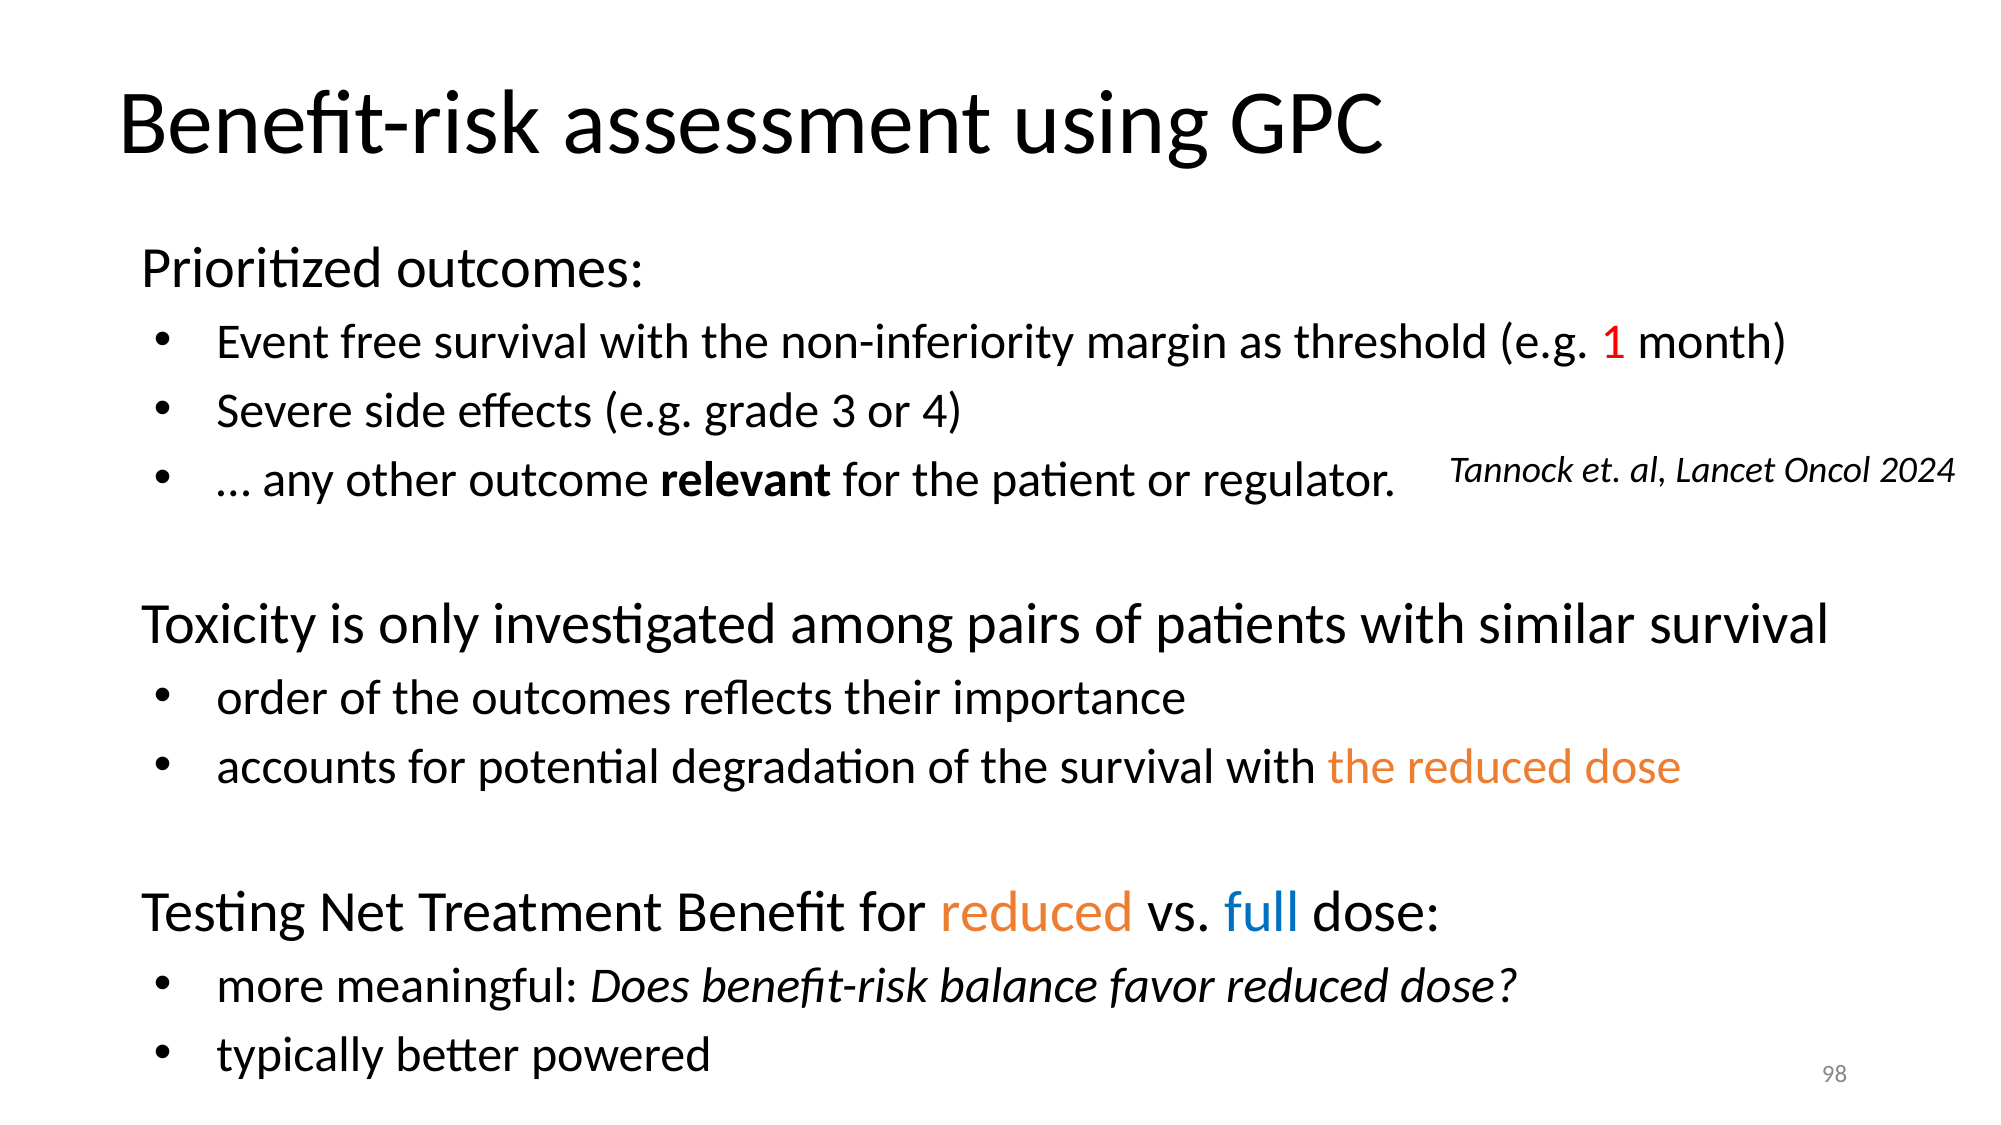

Benefit-risk assessment using GPC
Prioritized outcomes:
Event free survival with the non-inferiority margin as threshold (e.g. 1 month)
Severe side effects (e.g. grade 3 or 4)
… any other outcome relevant for the patient or regulator.

Toxicity is only investigated among pairs of patients with similar survival
order of the outcomes reflects their importance
accounts for potential degradation of the survival with the reduced dose

Testing Net Treatment Benefit for reduced vs. full dose:
more meaningful: Does benefit-risk balance favor reduced dose?
typically better powered
Tannock et. al, Lancet Oncol 2024
98